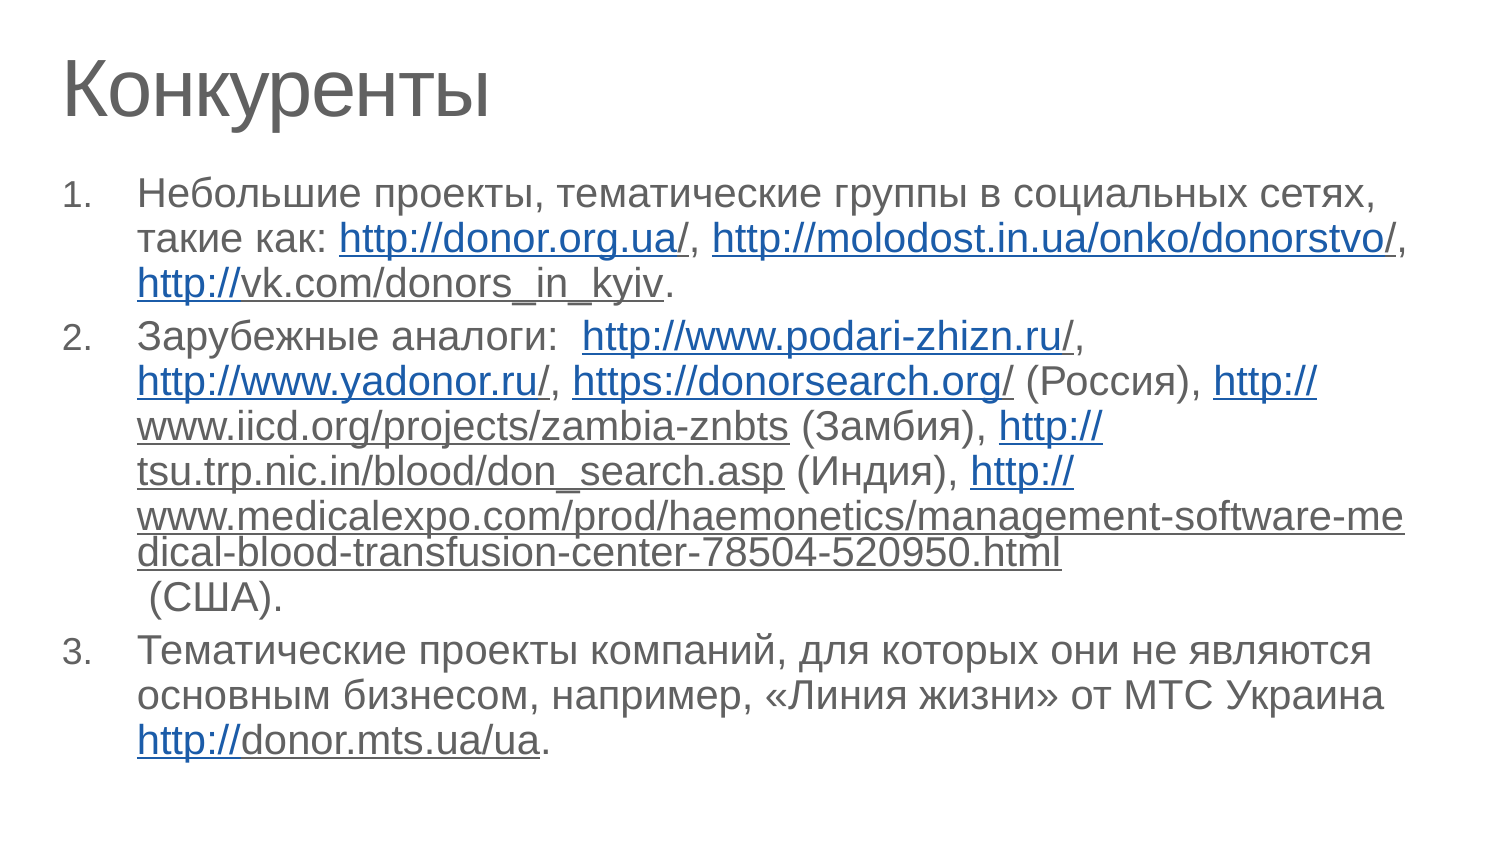

# Конкуренты
Небольшие проекты, тематические группы в социальных сетях, такие как: http://donor.org.ua/, http://molodost.in.ua/onko/donorstvo/, http://vk.com/donors_in_kyiv.
Зарубежные аналоги:  http://www.podari-zhizn.ru/, http://www.yadonor.ru/, https://donorsearch.org/ (Россия), http://www.iicd.org/projects/zambia-znbts (Замбия), http://tsu.trp.nic.in/blood/don_search.asp (Индия), http://www.medicalexpo.com/prod/haemonetics/management-software-medical-blood-transfusion-center-78504-520950.html (США).
Тематические проекты компаний, для которых они не являются основным бизнесом, например, «Линия жизни» от МТС Украина http://donor.mts.ua/ua.